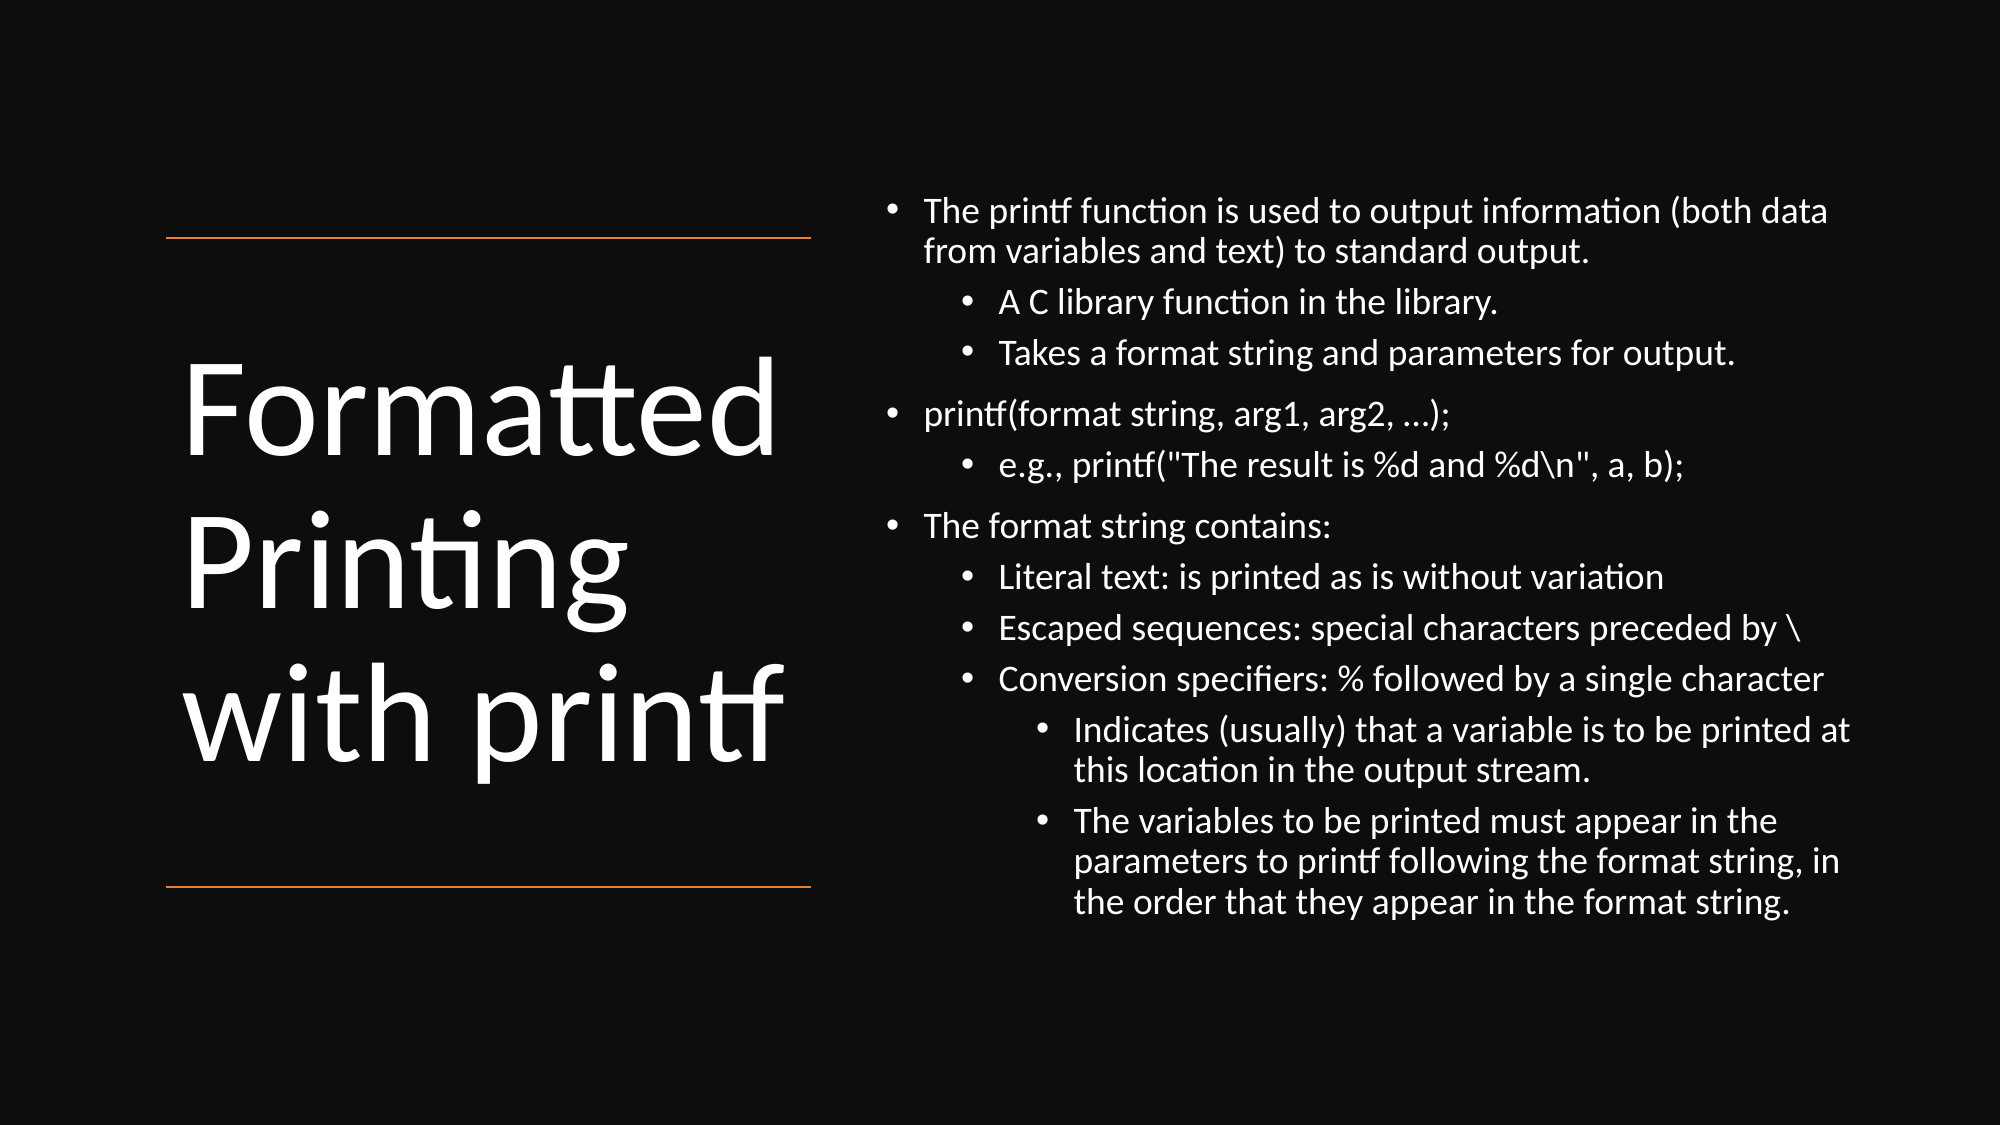

The printf function is used to output information (both data from variables and text) to standard output.
A C library function in the library.
Takes a format string and parameters for output.
printf(format string, arg1, arg2, …);
e.g., printf("The result is %d and %d\n", a, b);
The format string contains:
Literal text: is printed as is without variation
Escaped sequences: special characters preceded by \
Conversion specifiers: % followed by a single character
Indicates (usually) that a variable is to be printed at this location in the output stream.
The variables to be printed must appear in the parameters to printf following the format string, in the order that they appear in the format string.
# Formatted Printing with printf